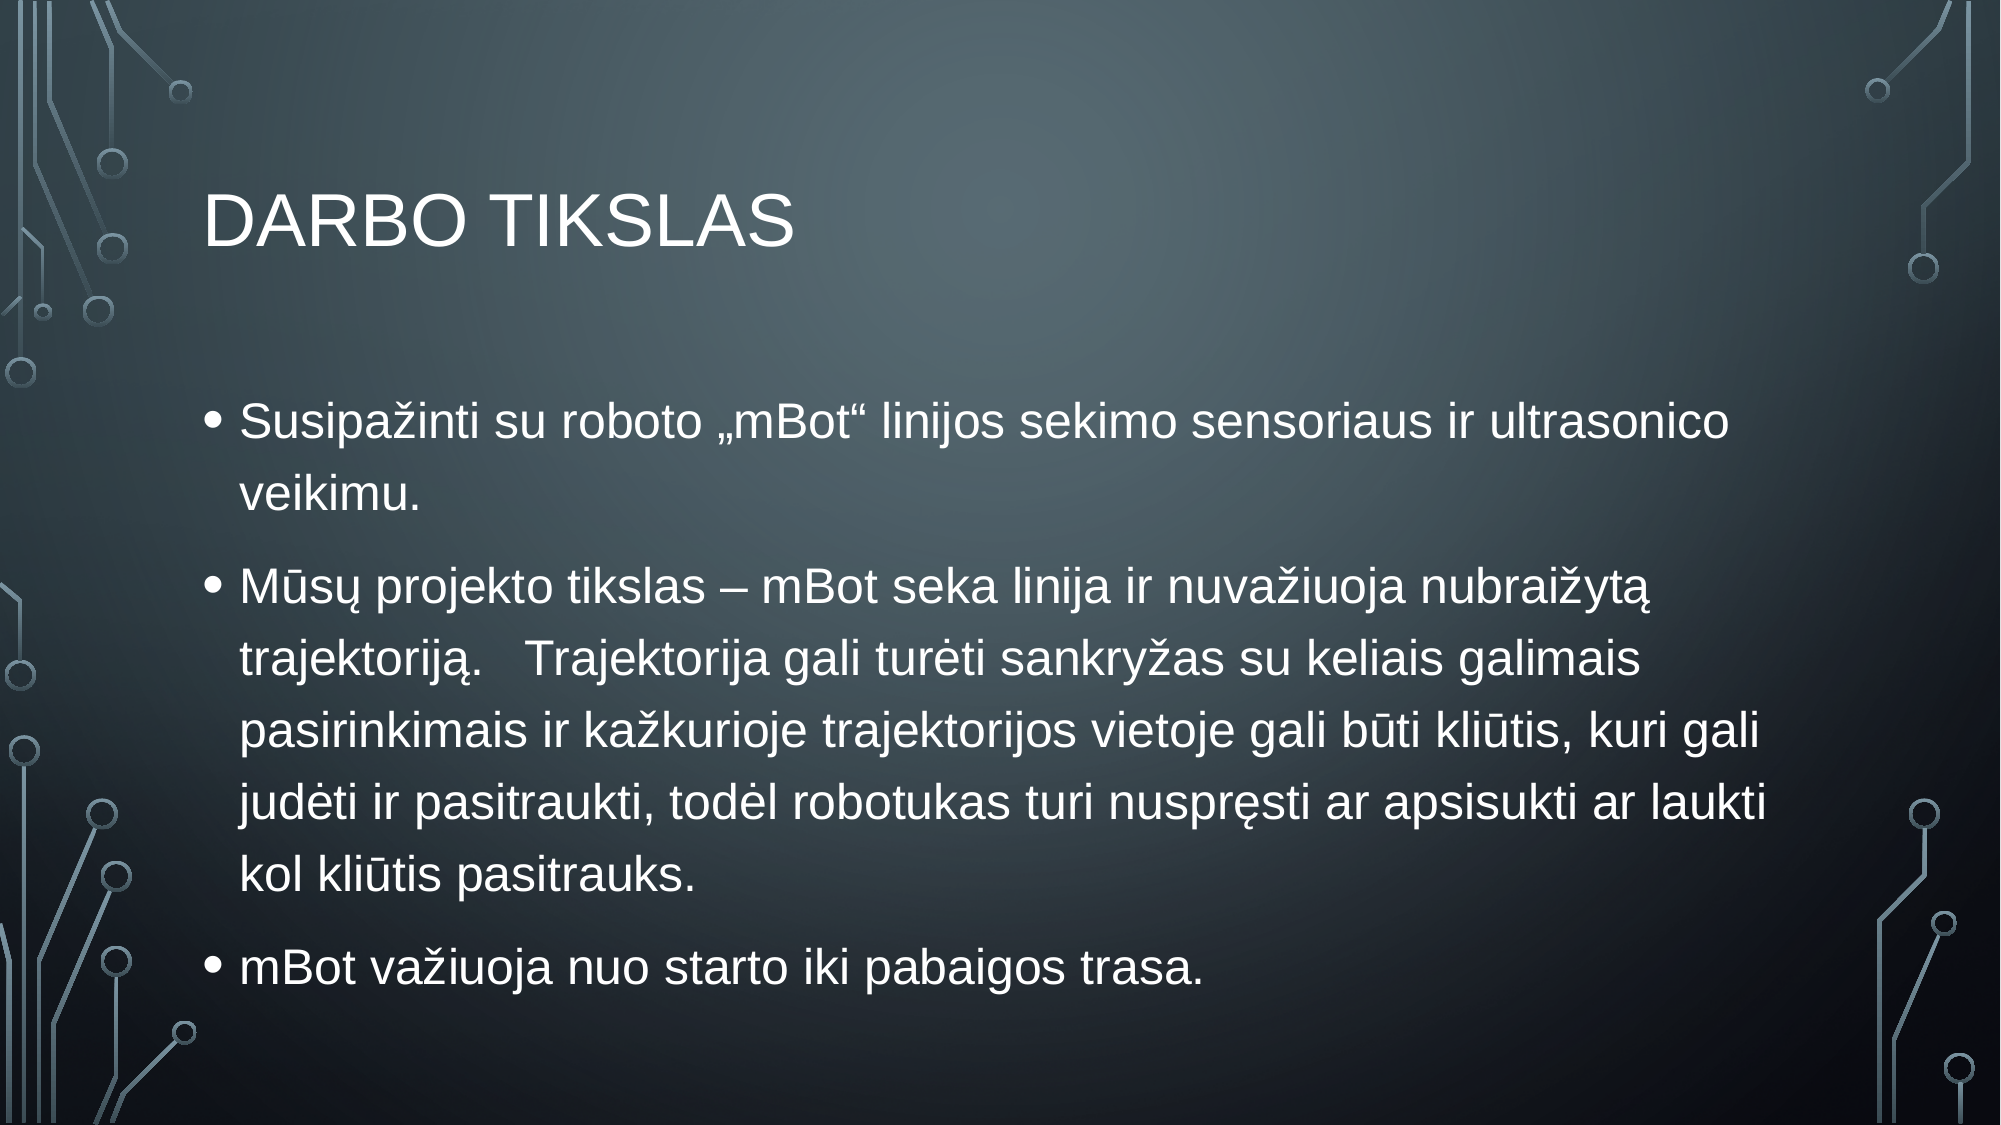

# Darbo TIKSLAS
Susipažinti su roboto „mBot“ linijos sekimo sensoriaus ir ultrasonico veikimu.
Mūsų projekto tikslas – mBot seka linija ir nuvažiuoja nubraižytą trajektoriją.   Trajektorija gali turėti sankryžas su keliais galimais pasirinkimais ir kažkurioje trajektorijos vietoje gali būti kliūtis, kuri gali judėti ir pasitraukti, todėl robotukas turi nuspręsti ar apsisukti ar laukti kol kliūtis pasitrauks.
mBot važiuoja nuo starto iki pabaigos trasa.